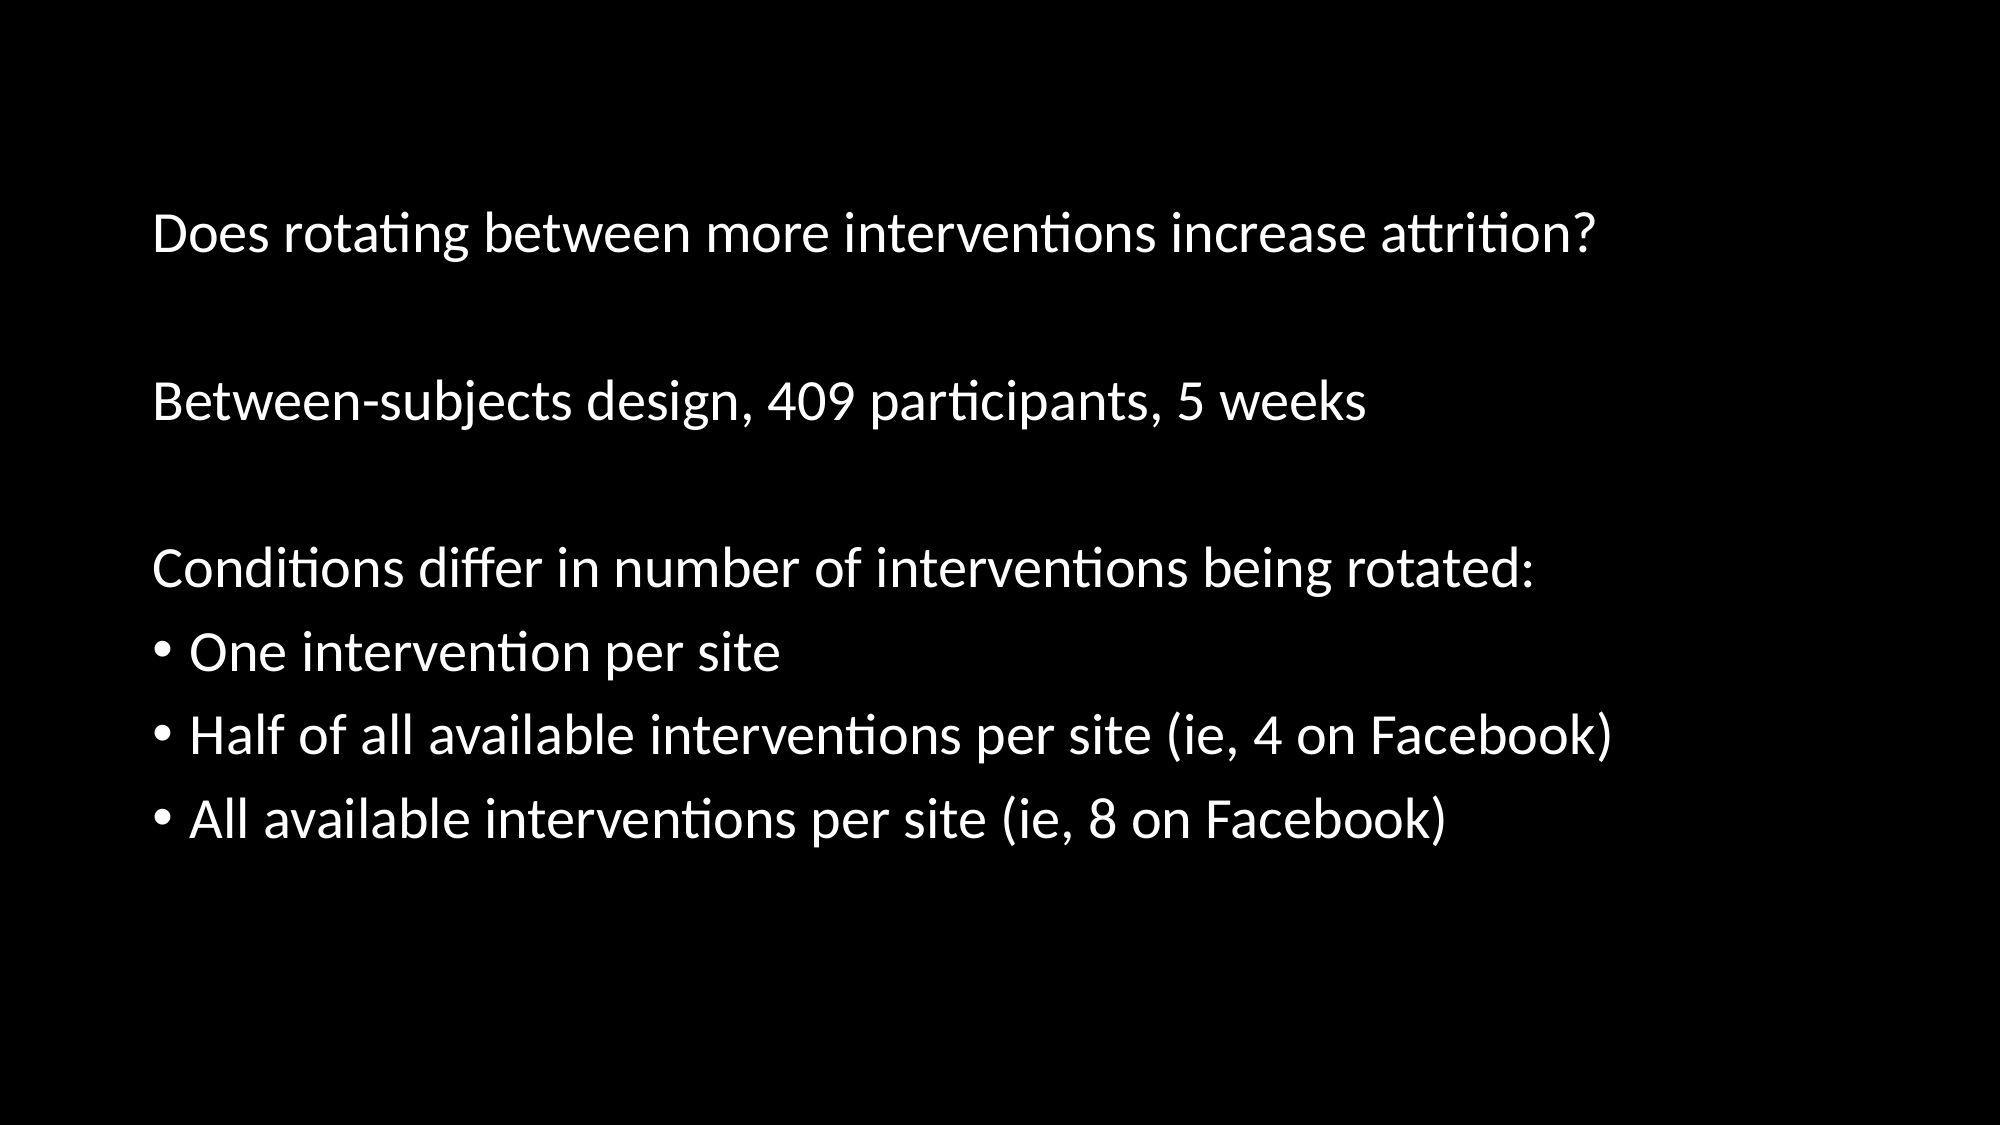

Does rotating between more interventions increase attrition?

Between-subjects design, 409 participants, 5 weeks

Conditions differ in number of interventions being rotated:
One intervention per site
Half of all available interventions per site (ie, 4 on Facebook)
All available interventions per site (ie, 8 on Facebook)